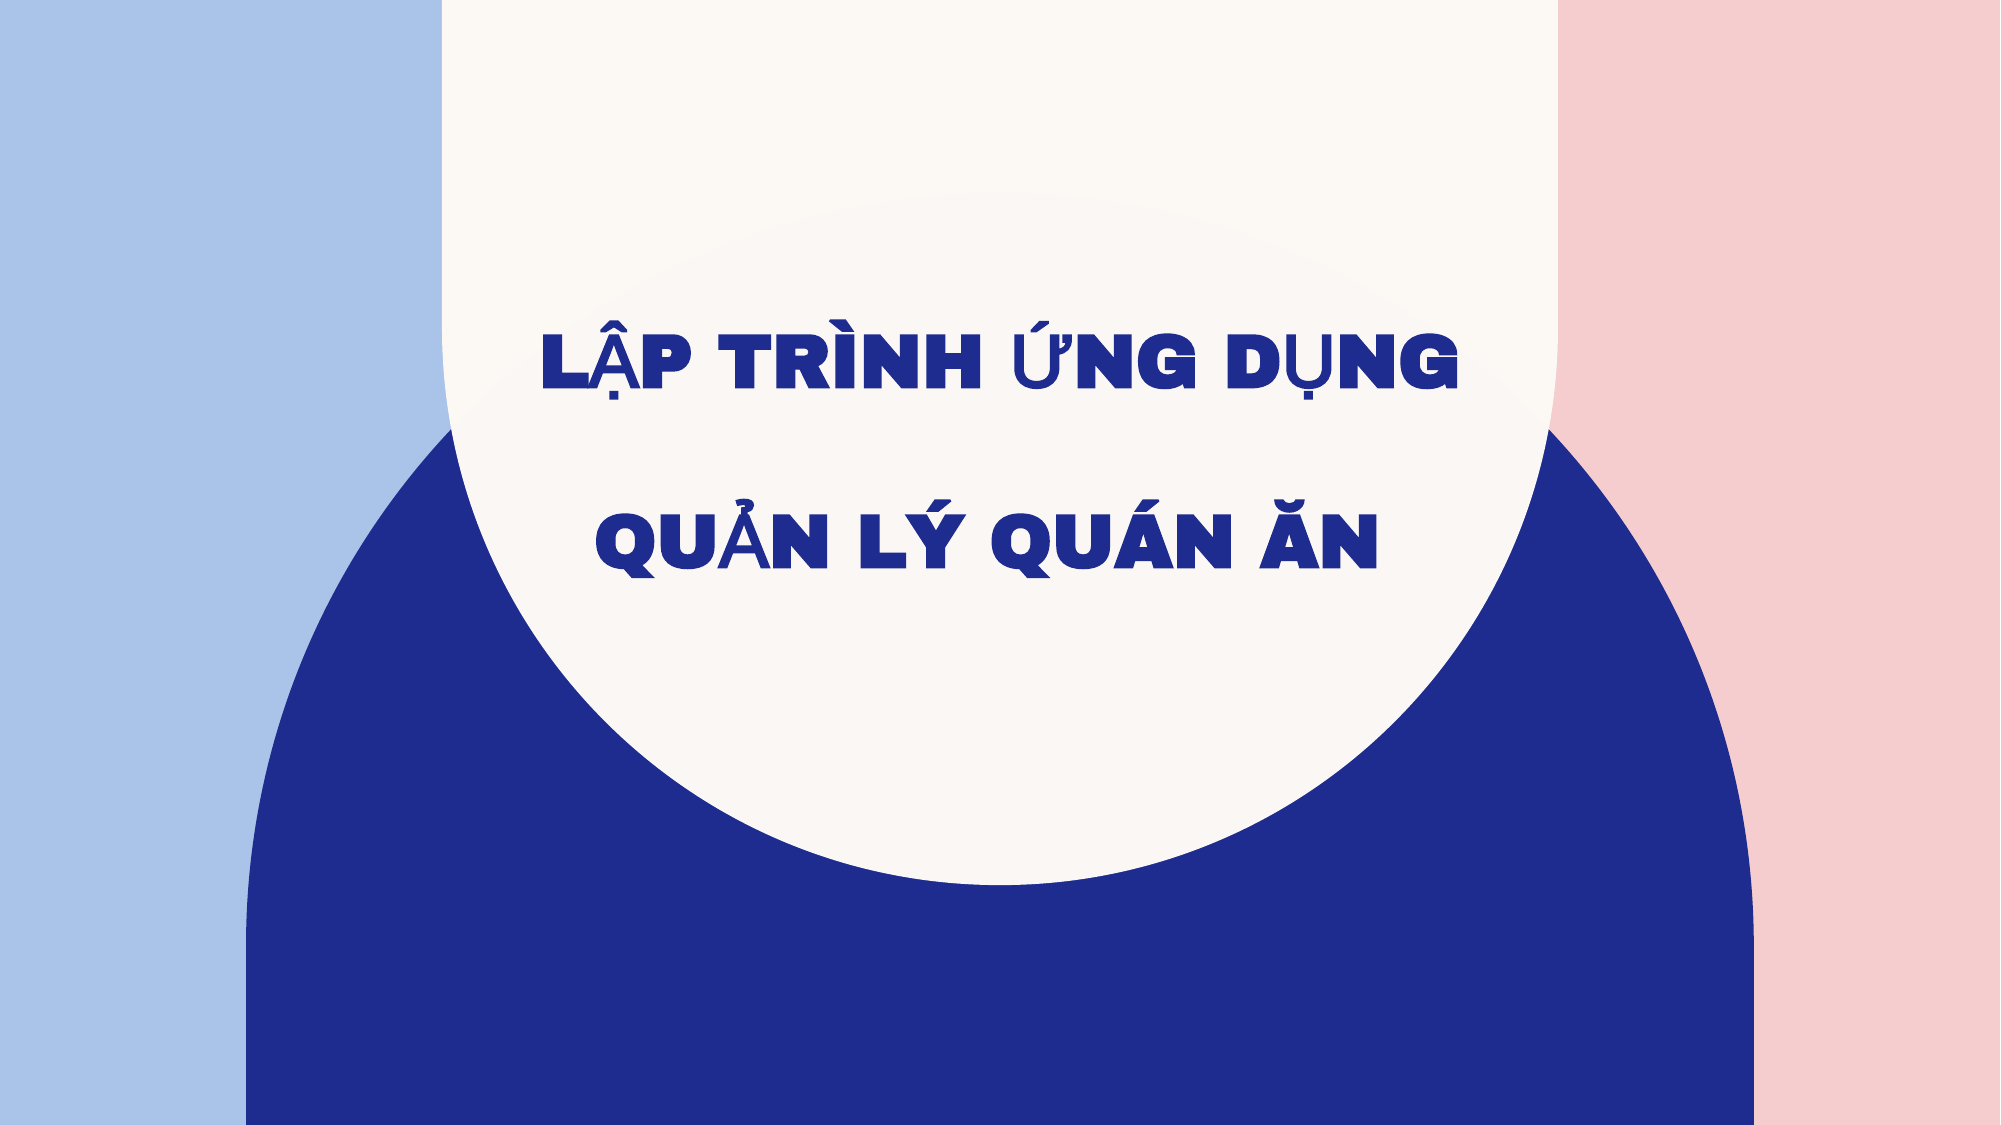

# Lập trình ứng dụng quản lý Quán Ăn